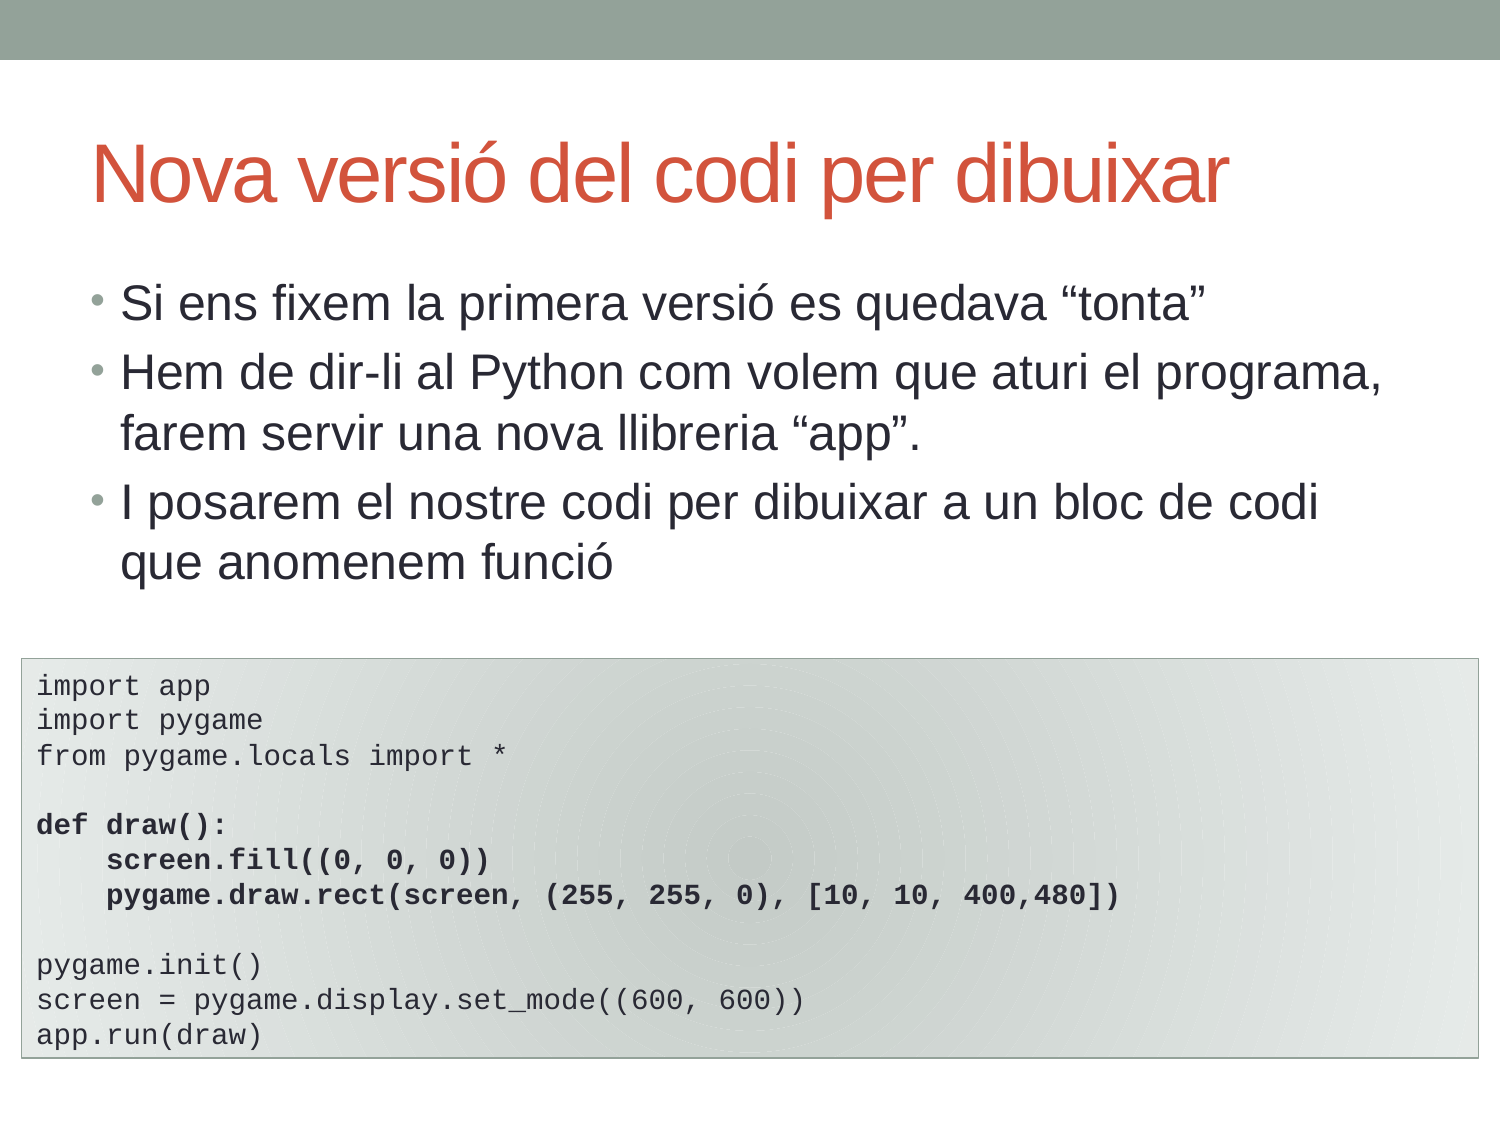

# Nova versió del codi per dibuixar
Si ens fixem la primera versió es quedava “tonta”
Hem de dir-li al Python com volem que aturi el programa, farem servir una nova llibreria “app”.
I posarem el nostre codi per dibuixar a un bloc de codi que anomenem funció
import app
import pygame
from pygame.locals import *

def draw():
    screen.fill((0, 0, 0))
    pygame.draw.rect(screen, (255, 255, 0), [10, 10, 400,480])

pygame.init()
screen = pygame.display.set_mode((600, 600))
app.run(draw)